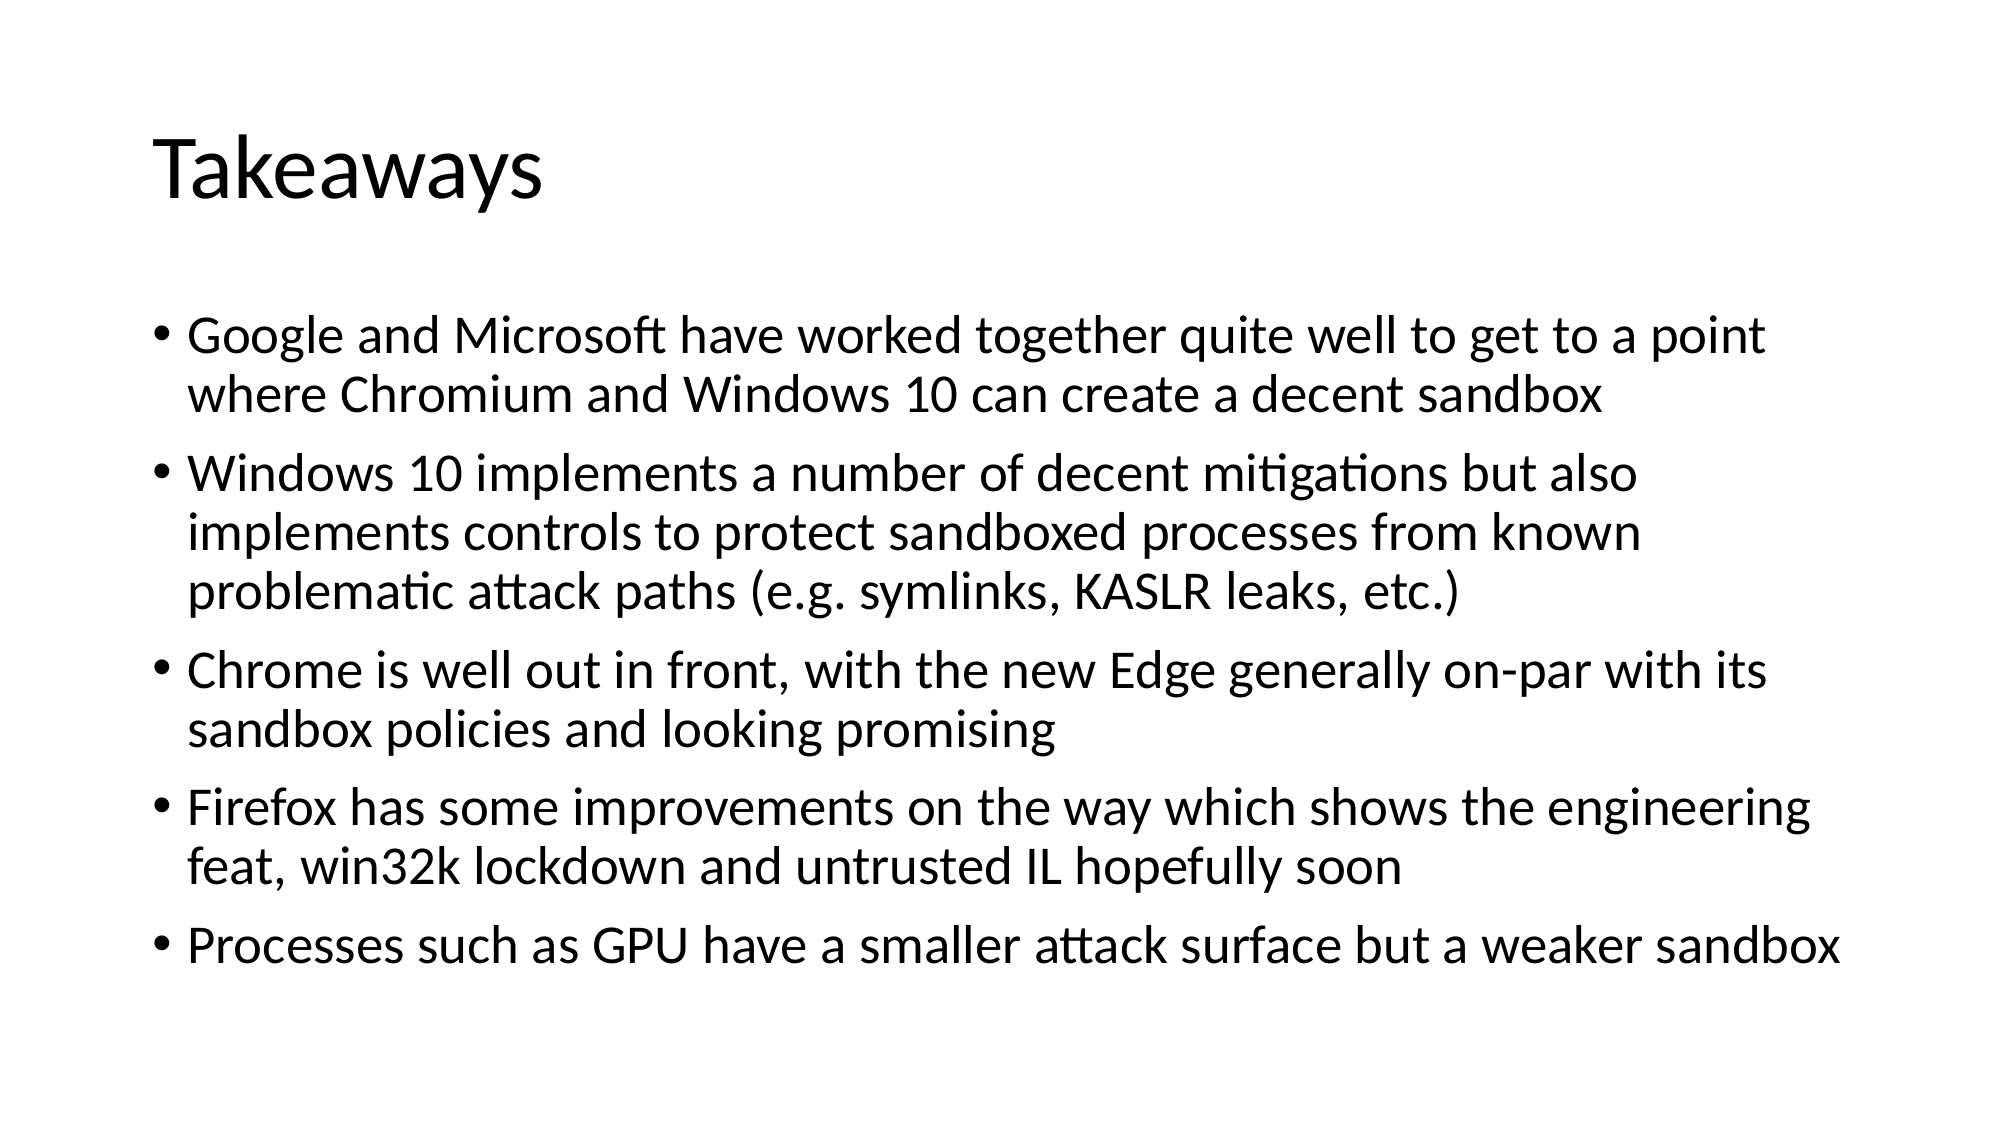

Takeaways
Google and Microsoft have worked together quite well to get to a point where Chromium and Windows 10 can create a decent sandbox
Windows 10 implements a number of decent mitigations but also implements controls to protect sandboxed processes from known problematic attack paths (e.g. symlinks, KASLR leaks, etc.)
Chrome is well out in front, with the new Edge generally on-par with its sandbox policies and looking promising
Firefox has some improvements on the way which shows the engineering feat, win32k lockdown and untrusted IL hopefully soon
Processes such as GPU have a smaller attack surface but a weaker sandbox